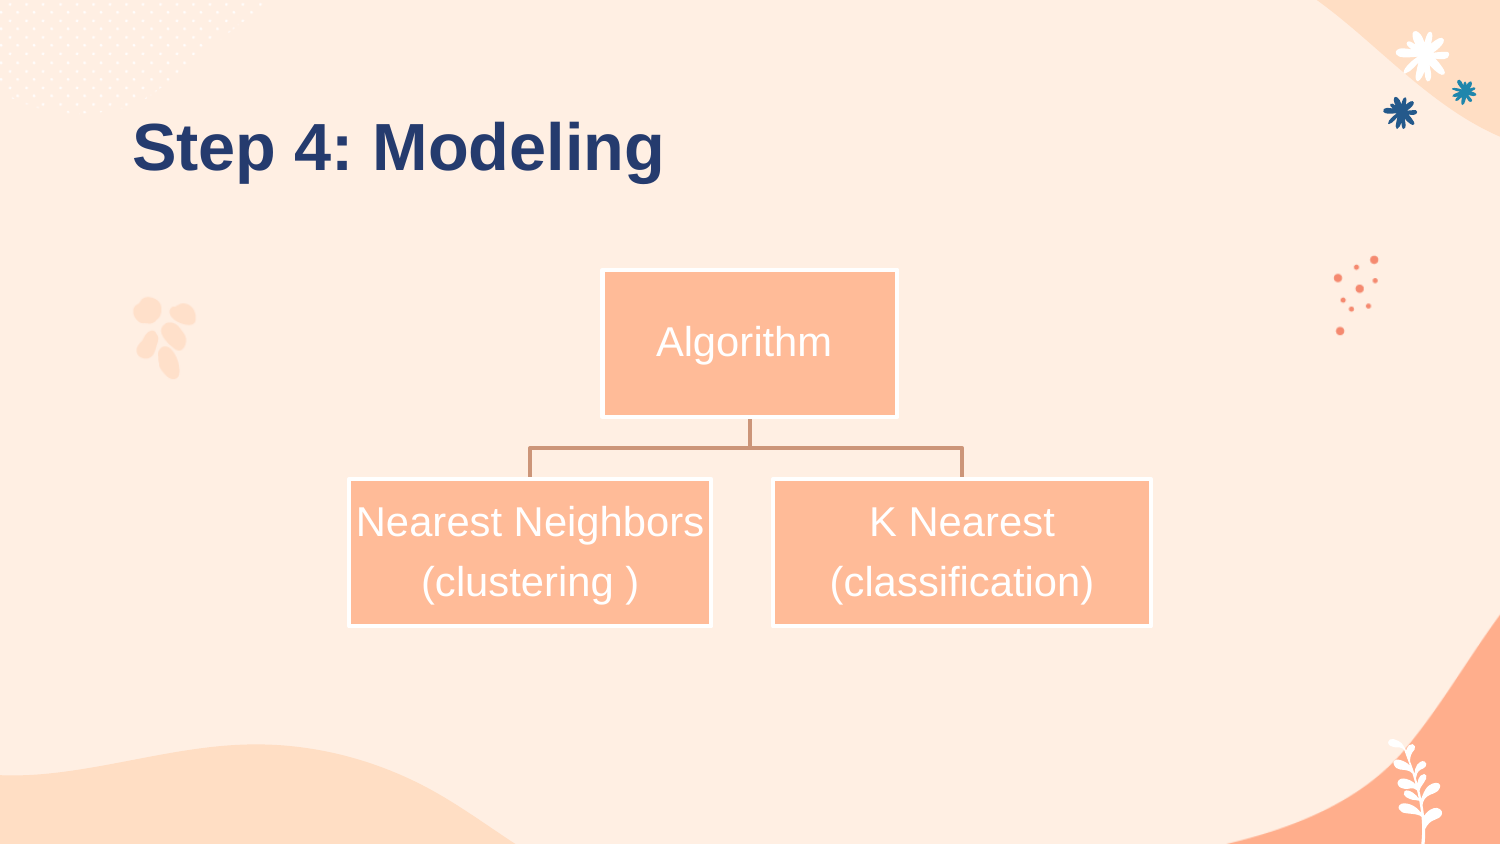

# Step 4: Modeling
Algorithm
Nearest Neighbors
(clustering )
K Nearest
(classification)